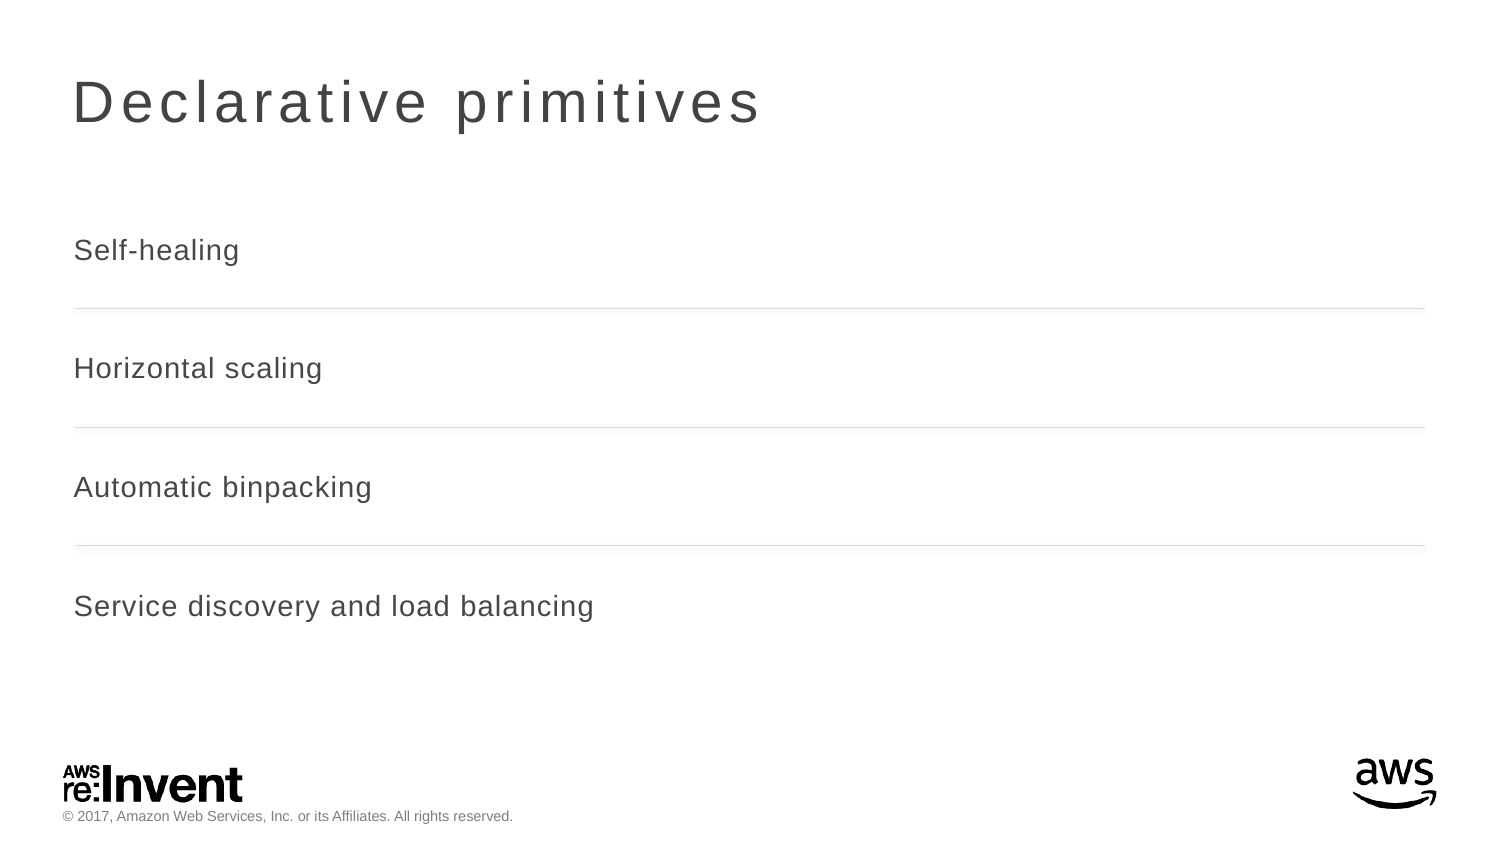

# Declarative primitives
Self-healing
Horizontal scaling
Automatic binpacking
Service discovery and load balancing